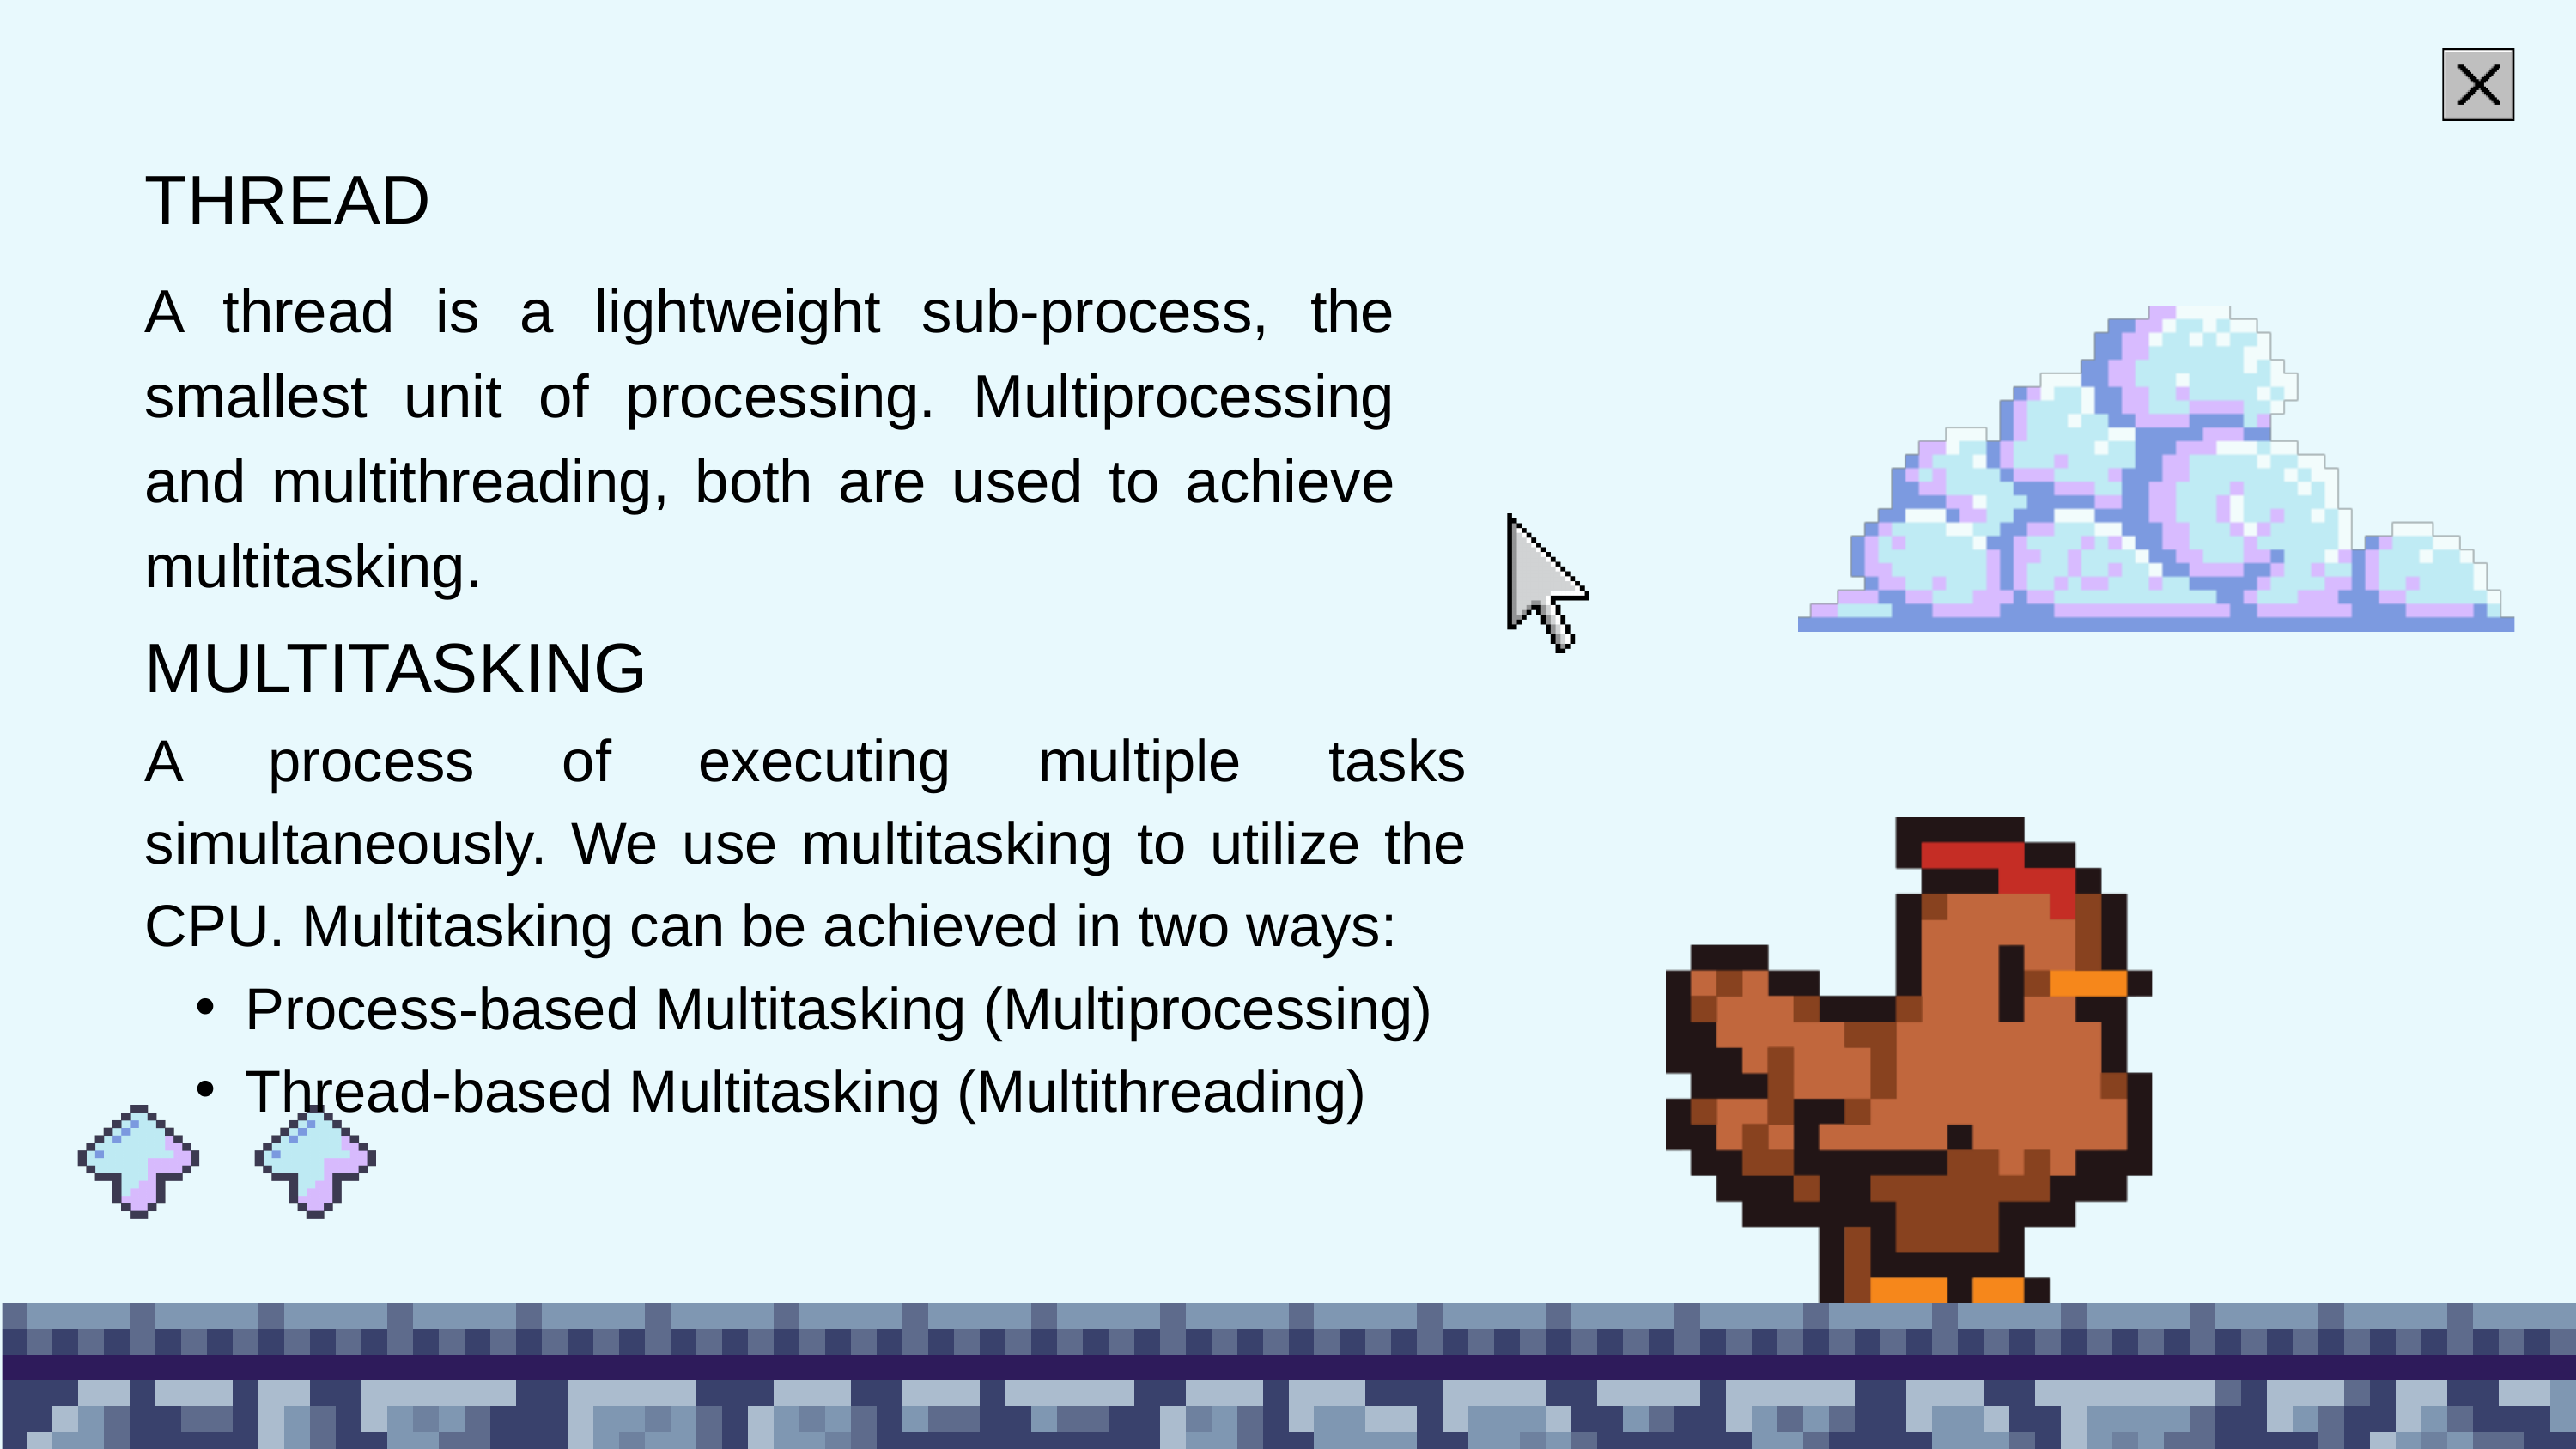

THREAD
A thread is a lightweight sub-process, the smallest unit of processing. Multiprocessing and multithreading, both are used to achieve multitasking.

MULTITASKING

A process of executing multiple tasks simultaneously. We use multitasking to utilize the CPU. Multitasking can be achieved in two ways:
Process-based Multitasking (Multiprocessing)
Thread-based Multitasking (Multithreading)